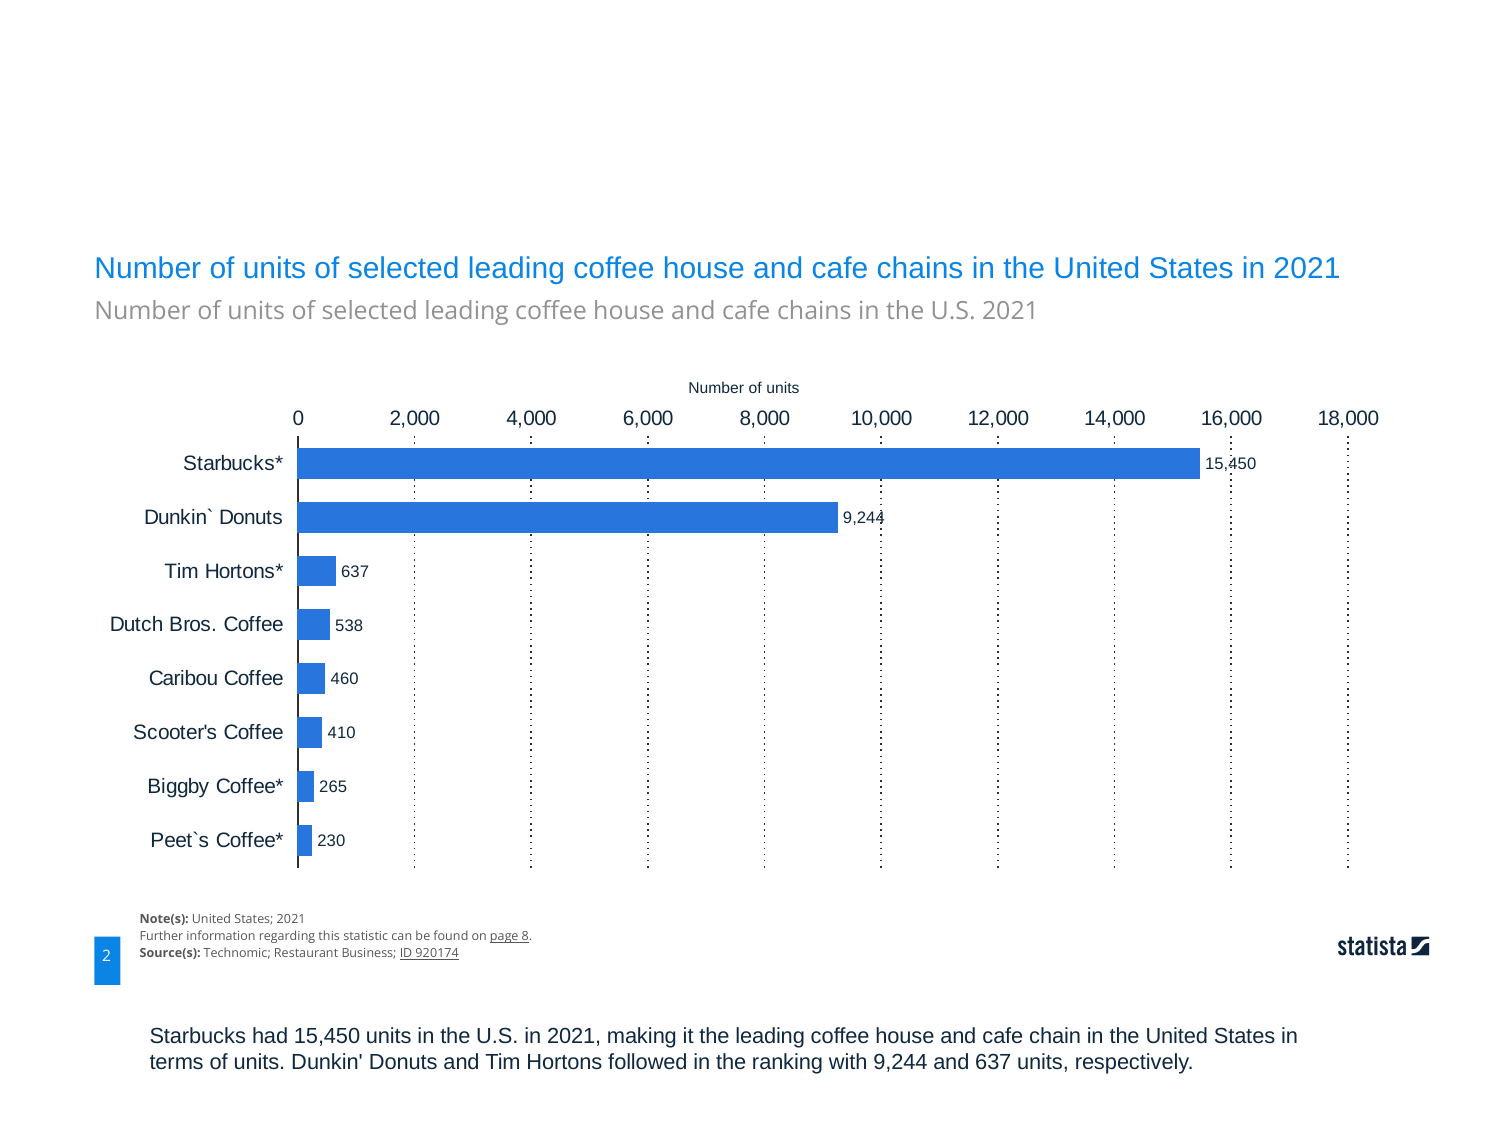

Number of units of selected leading coffee house and cafe chains in the United States in 2021
Number of units of selected leading coffee house and cafe chains in the U.S. 2021
Number of units

### Chart

| Category | 2021 |
|---|---|
| Starbucks* | 15450.0 |
| Dunkin` Donuts | 9244.0 |
| Tim Hortons* | 637.0 |
| Dutch Bros. Coffee | 538.0 |
| Caribou Coffee | 460.0 |
| Scooter's Coffee | 410.0 |
| Biggby Coffee* | 265.0 |
| Peet`s Coffee* | 230.0 |
Note(s): United States; 2021
Further information regarding this statistic can be found on page 8.
Source(s): Technomic; Restaurant Business; ID 920174

2
Starbucks had 15,450 units in the U.S. in 2021, making it the leading coffee house and cafe chain in the United States in terms of units. Dunkin' Donuts and Tim Hortons followed in the ranking with 9,244 and 637 units, respectively.